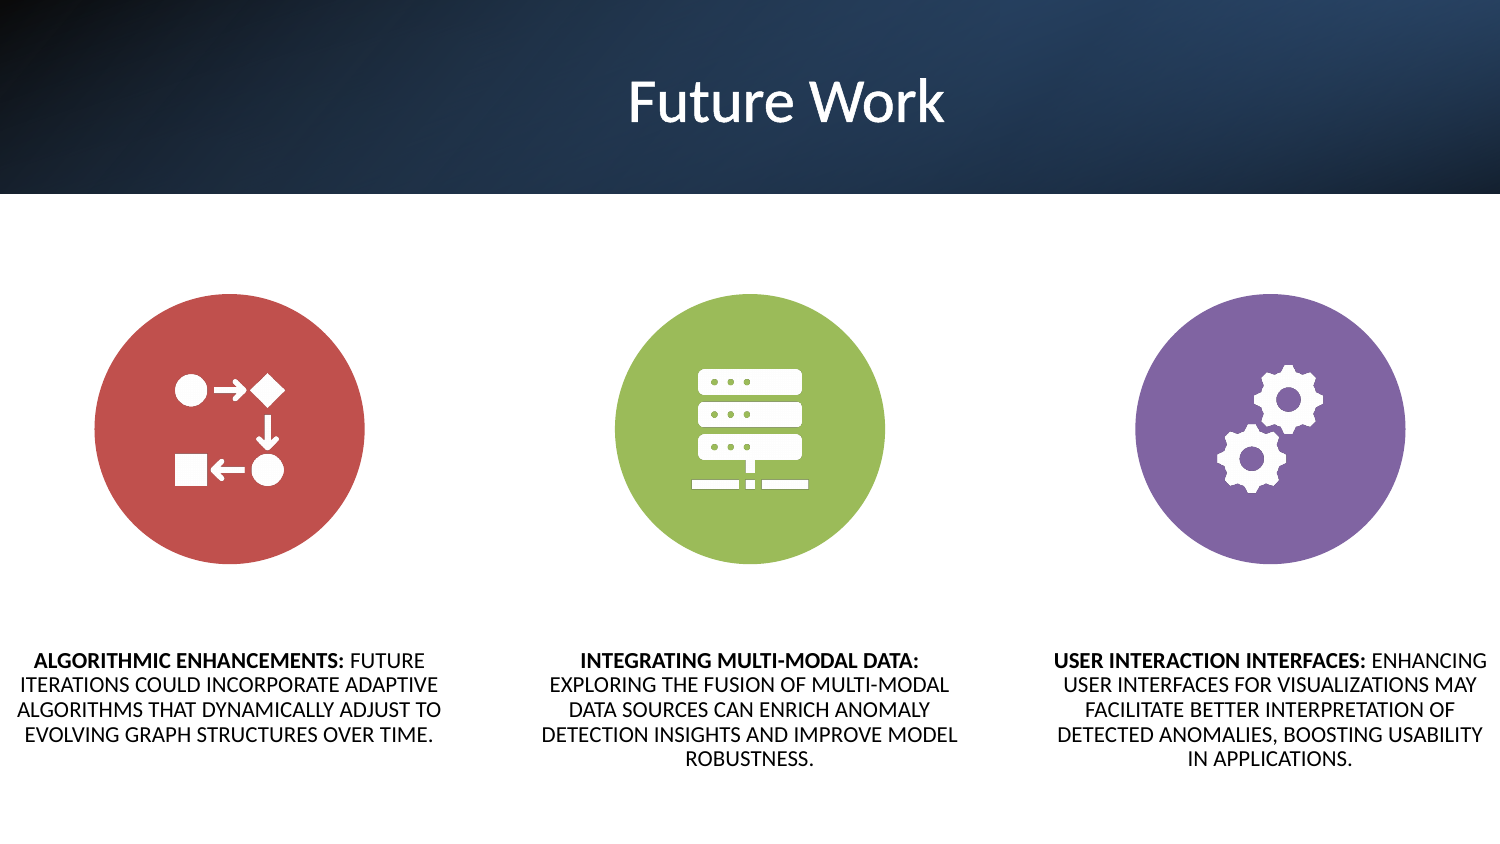

# Future Work
Algorithmic Enhancements: Future iterations could incorporate adaptive algorithms that dynamically adjust to evolving graph structures over time.
Integrating Multi-Modal Data: Exploring the fusion of multi-modal data sources can enrich anomaly detection insights and improve model robustness.
User Interaction Interfaces: Enhancing user interfaces for visualizations may facilitate better interpretation of detected anomalies, boosting usability in applications.